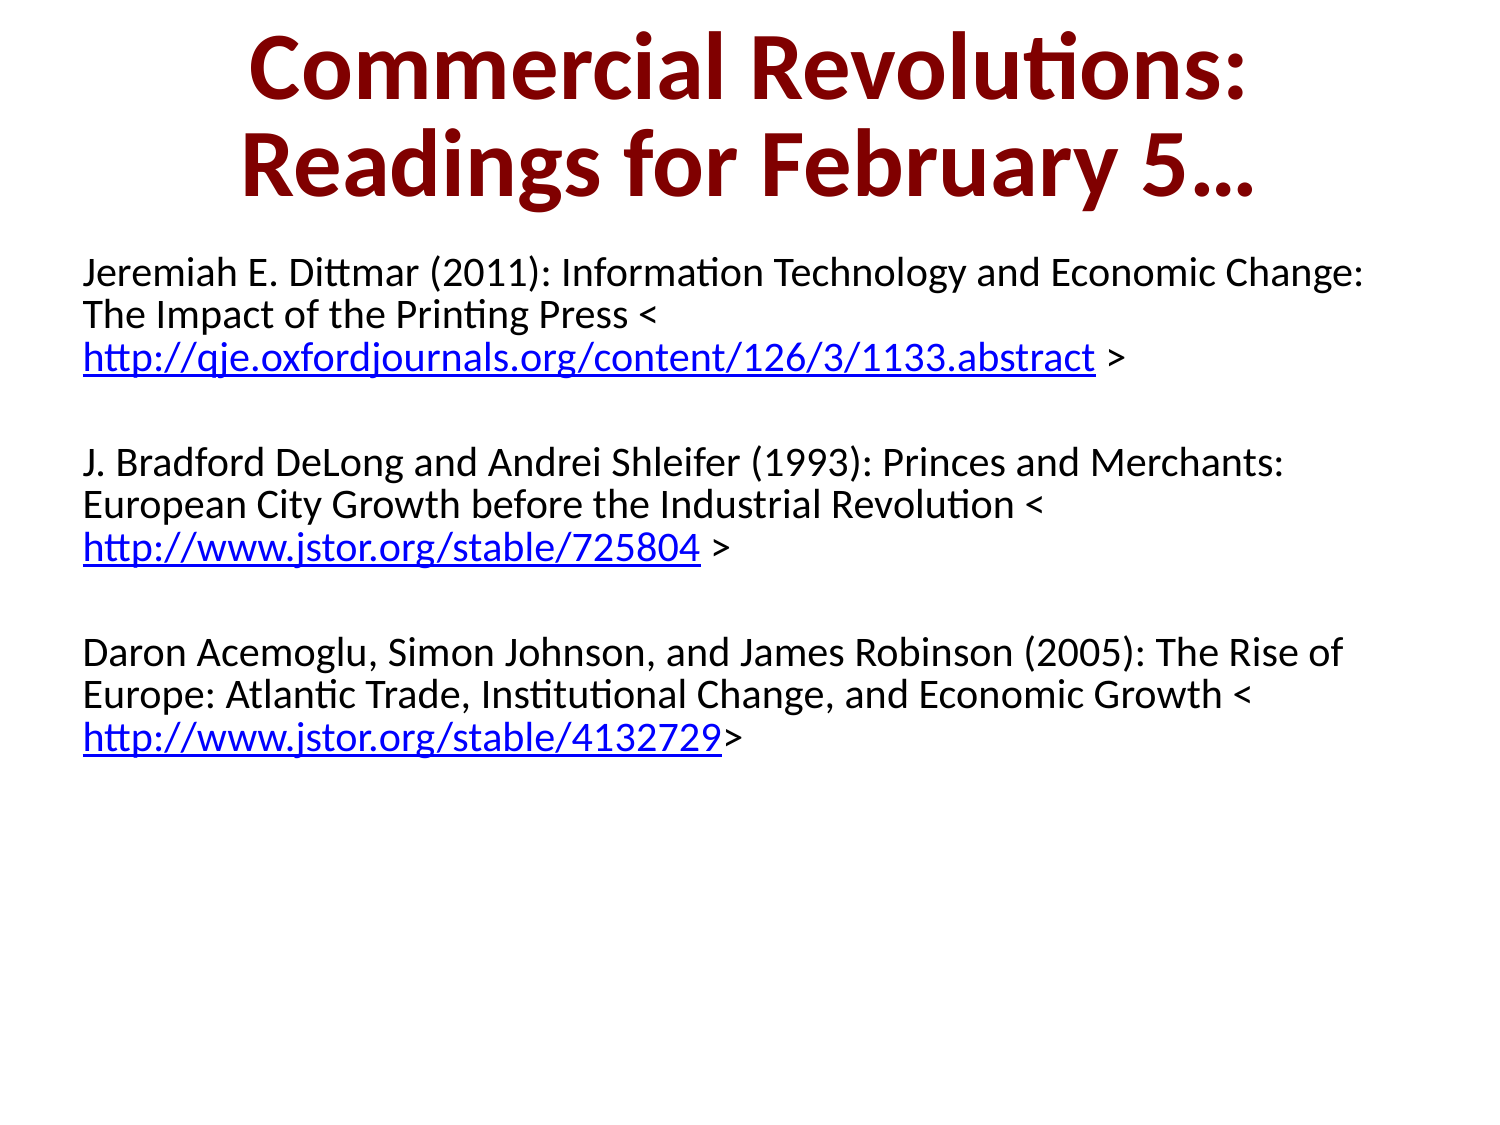

Commercial Revolutions: Readings for February 5…
Jeremiah E. Dittmar (2011): Information Technology and Economic Change: The Impact of the Printing Press <http://qje.oxfordjournals.org/content/126/3/1133.abstract >

J. Bradford DeLong and Andrei Shleifer (1993): Princes and Merchants: European City Growth before the Industrial Revolution <http://www.jstor.org/stable/725804 >

Daron Acemoglu, Simon Johnson, and James Robinson (2005): The Rise of Europe: Atlantic Trade, Institutional Change, and Economic Growth <http://www.jstor.org/stable/4132729>